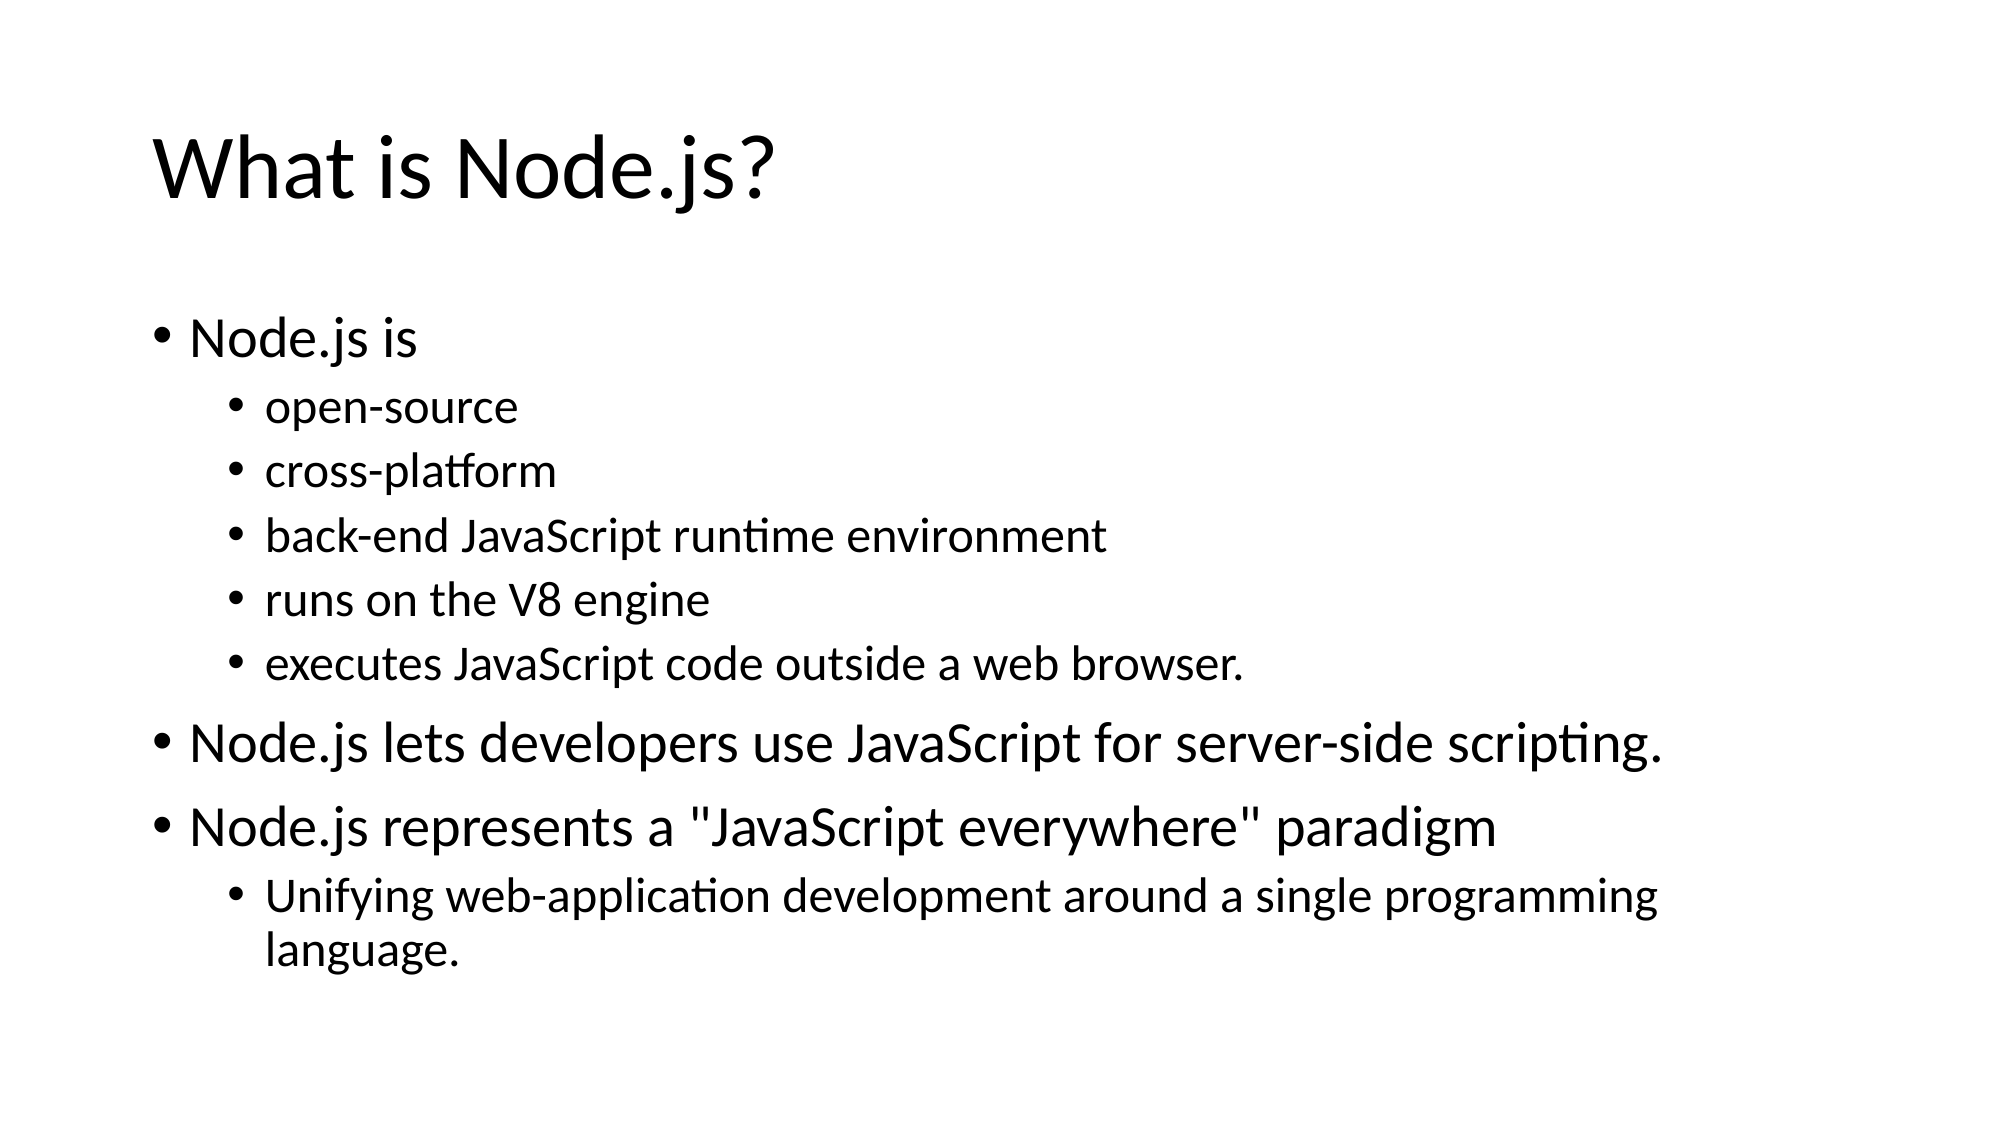

# What is Node.js?
Node.js is
open-source
cross-platform
back-end JavaScript runtime environment
runs on the V8 engine
executes JavaScript code outside a web browser.
Node.js lets developers use JavaScript for server-side scripting.
Node.js represents a "JavaScript everywhere" paradigm
Unifying web-application development around a single programming language.